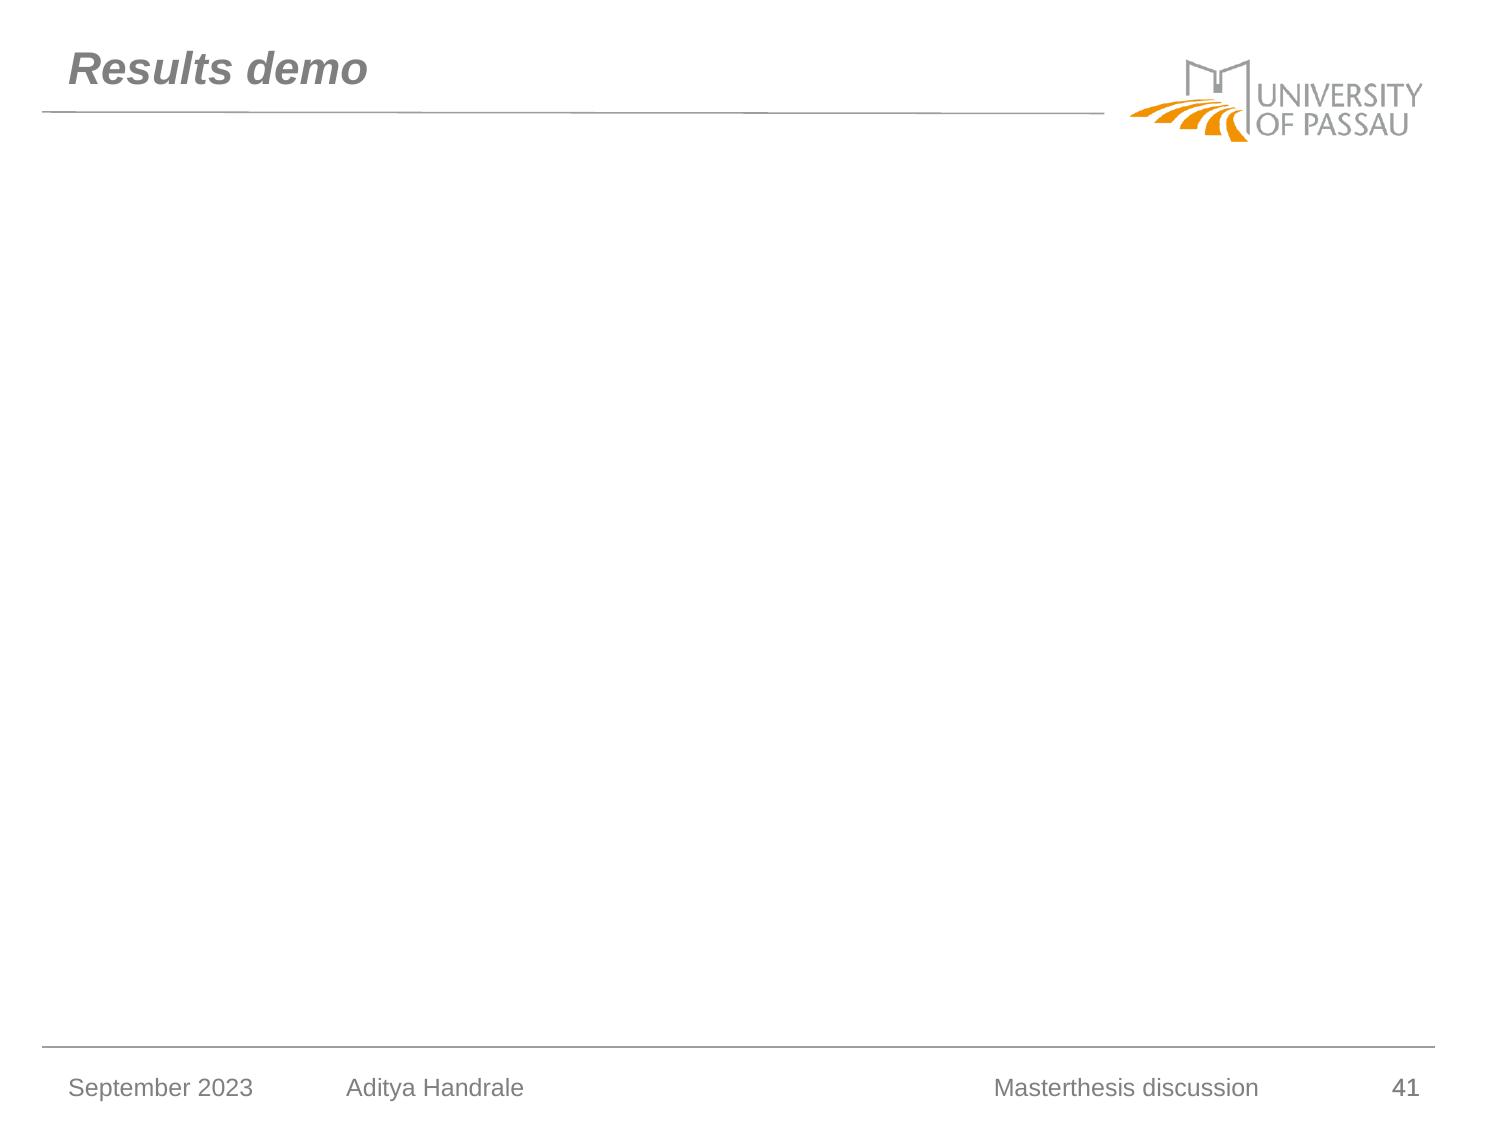

# Results demo
September 2023
Aditya Handrale
Masterthesis discussion
41
41